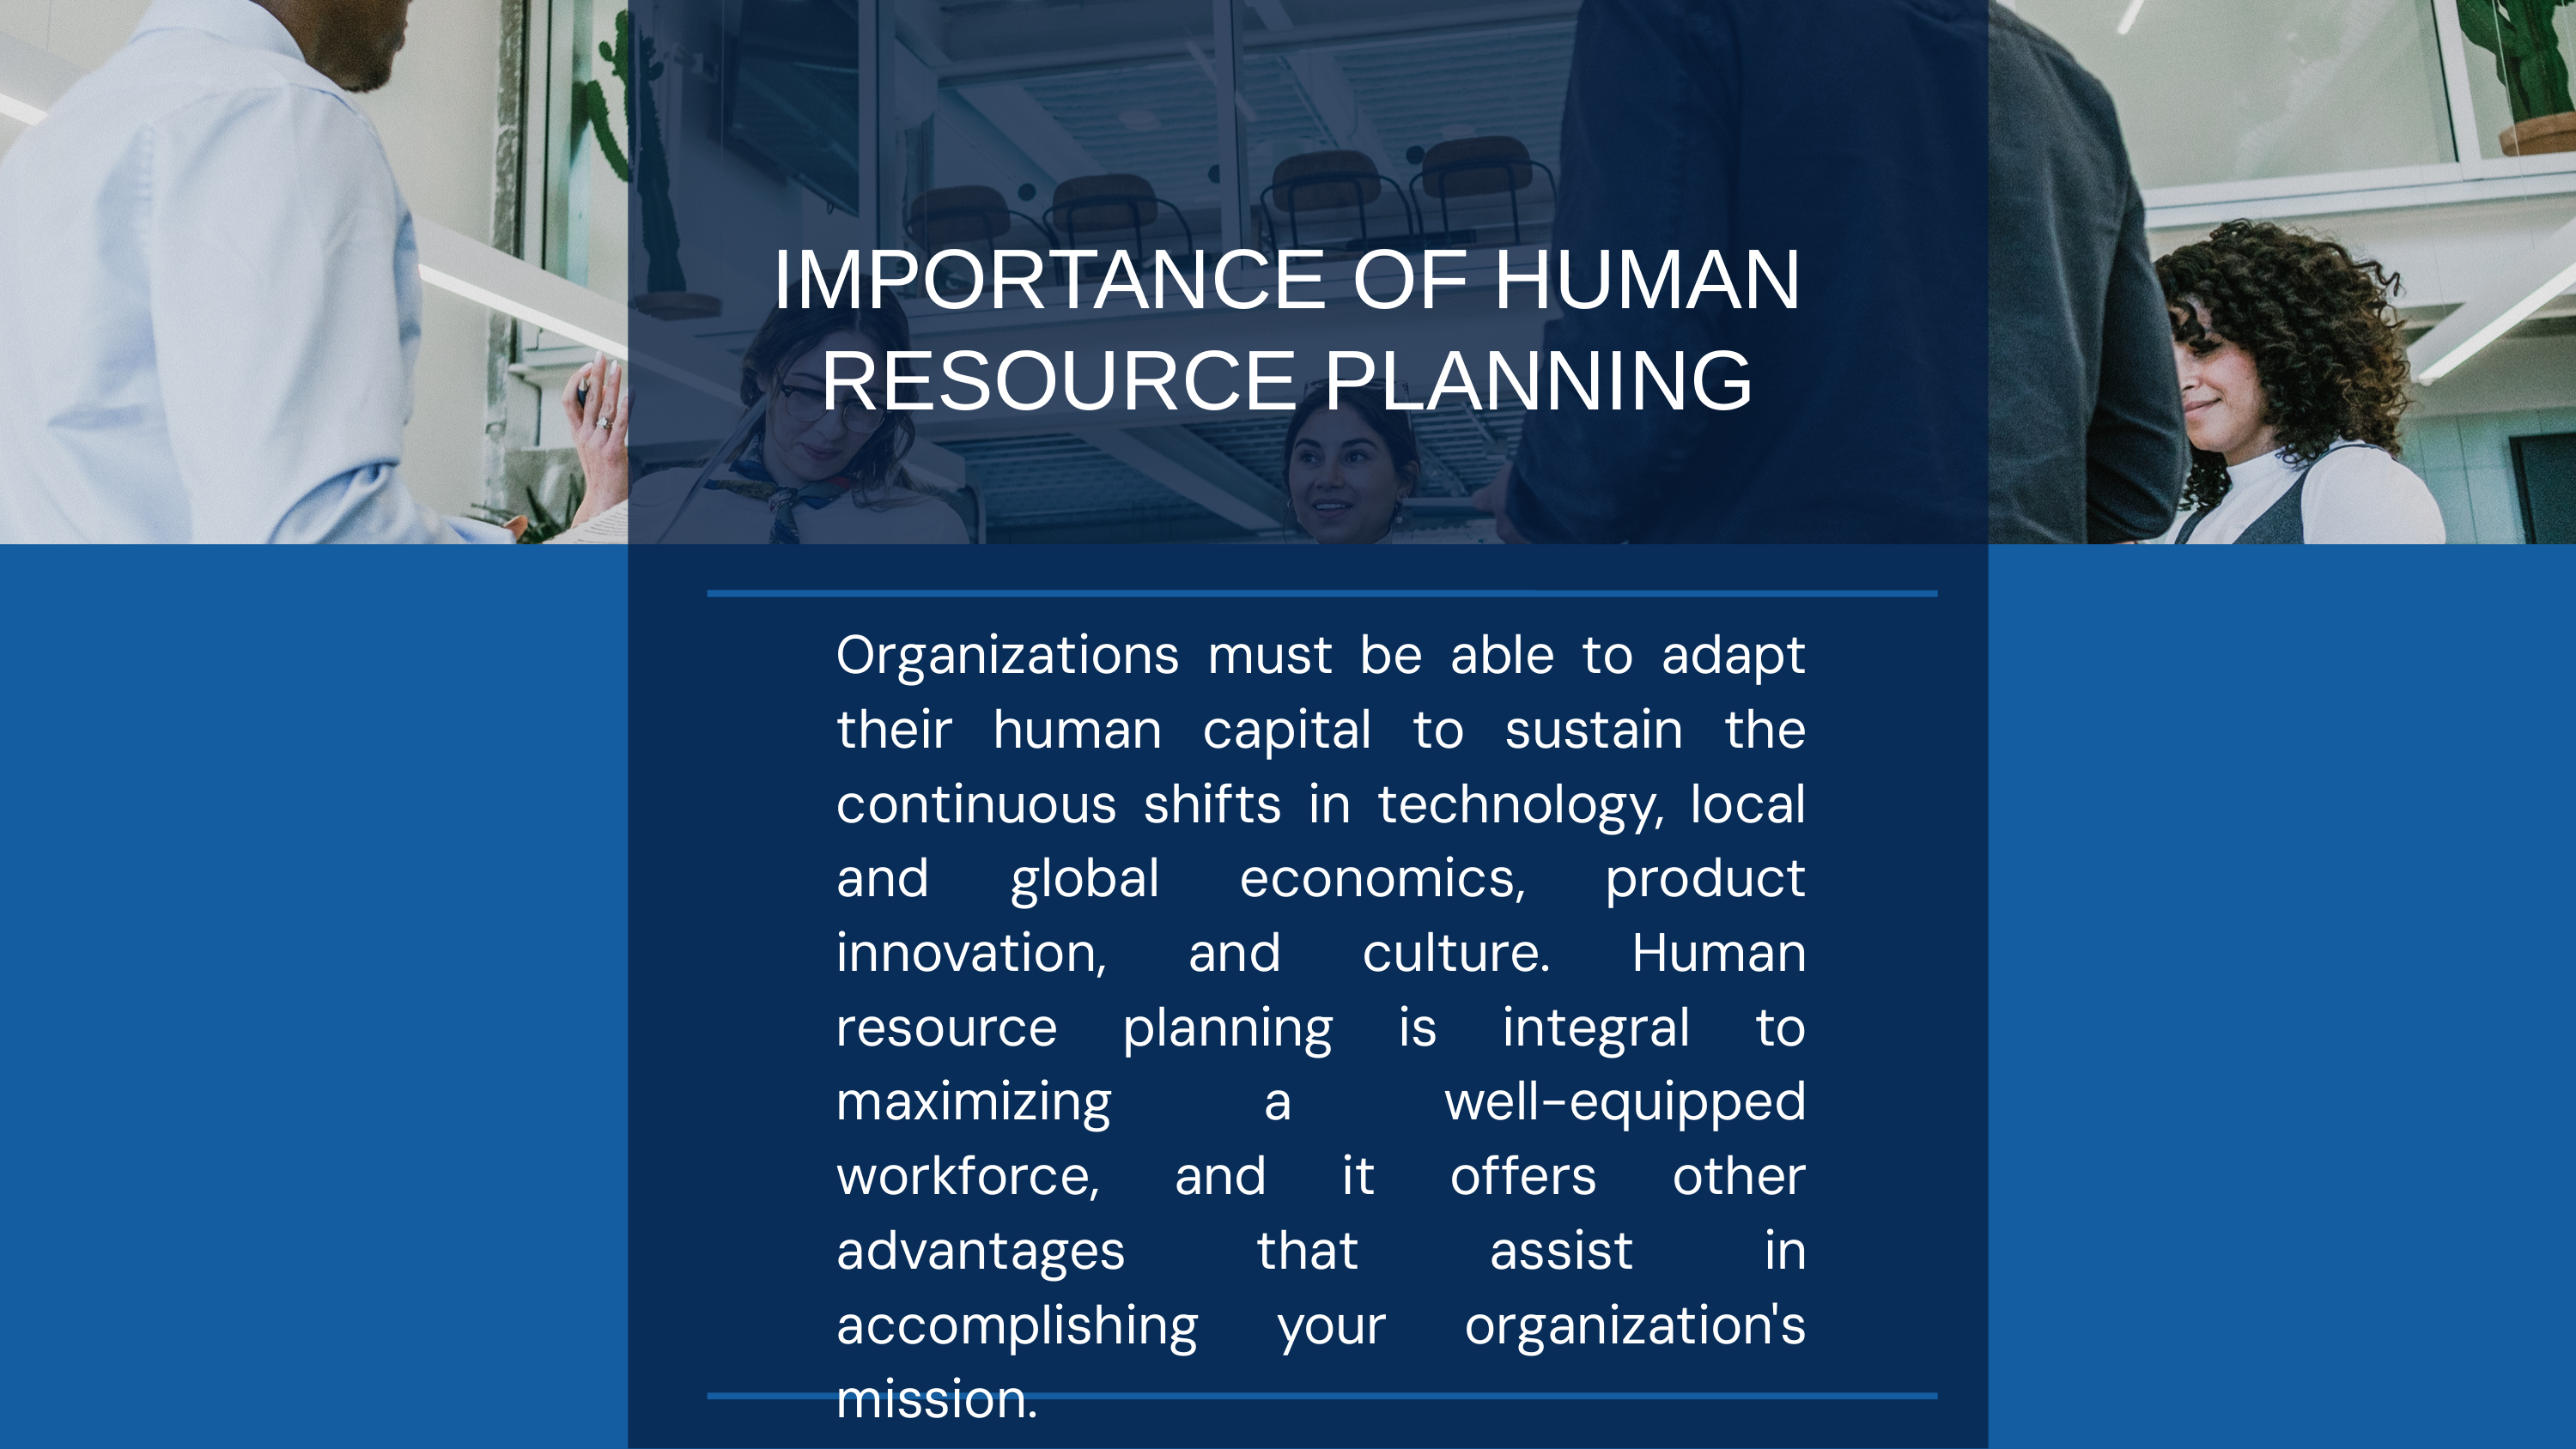

IMPORTANCE OF HUMAN RESOURCE PLANNING

Organizations must be able to adapt their human capital to sustain the continuous shifts in technology, local and global economics, product innovation, and culture. Human resource planning is integral to maximizing a well-equipped workforce, and it offers other advantages that assist in accomplishing your organization's mission.